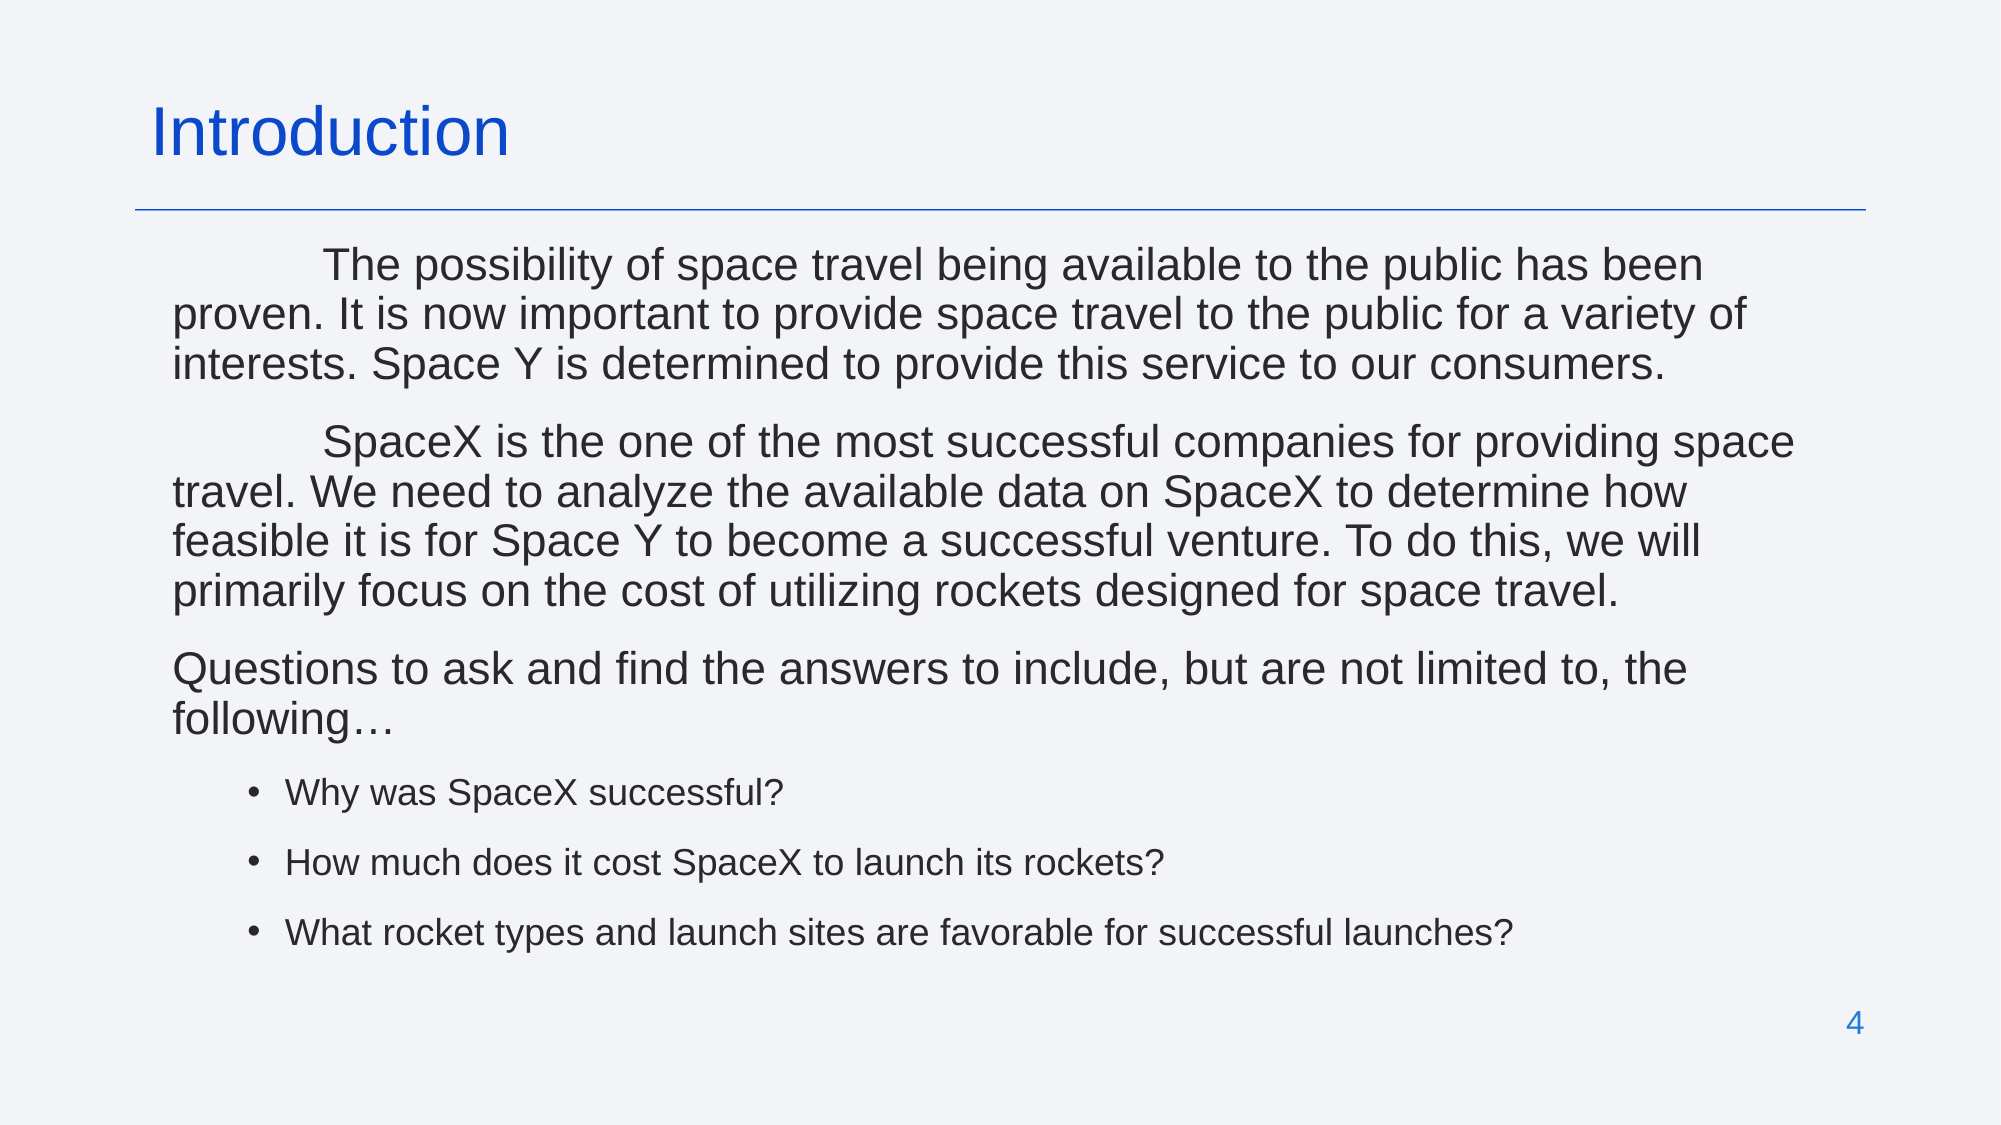

Introduction
	The possibility of space travel being available to the public has been proven. It is now important to provide space travel to the public for a variety of interests. Space Y is determined to provide this service to our consumers.
	SpaceX is the one of the most successful companies for providing space travel. We need to analyze the available data on SpaceX to determine how feasible it is for Space Y to become a successful venture. To do this, we will primarily focus on the cost of utilizing rockets designed for space travel.
Questions to ask and find the answers to include, but are not limited to, the following…
Why was SpaceX successful?
How much does it cost SpaceX to launch its rockets?
What rocket types and launch sites are favorable for successful launches?

4